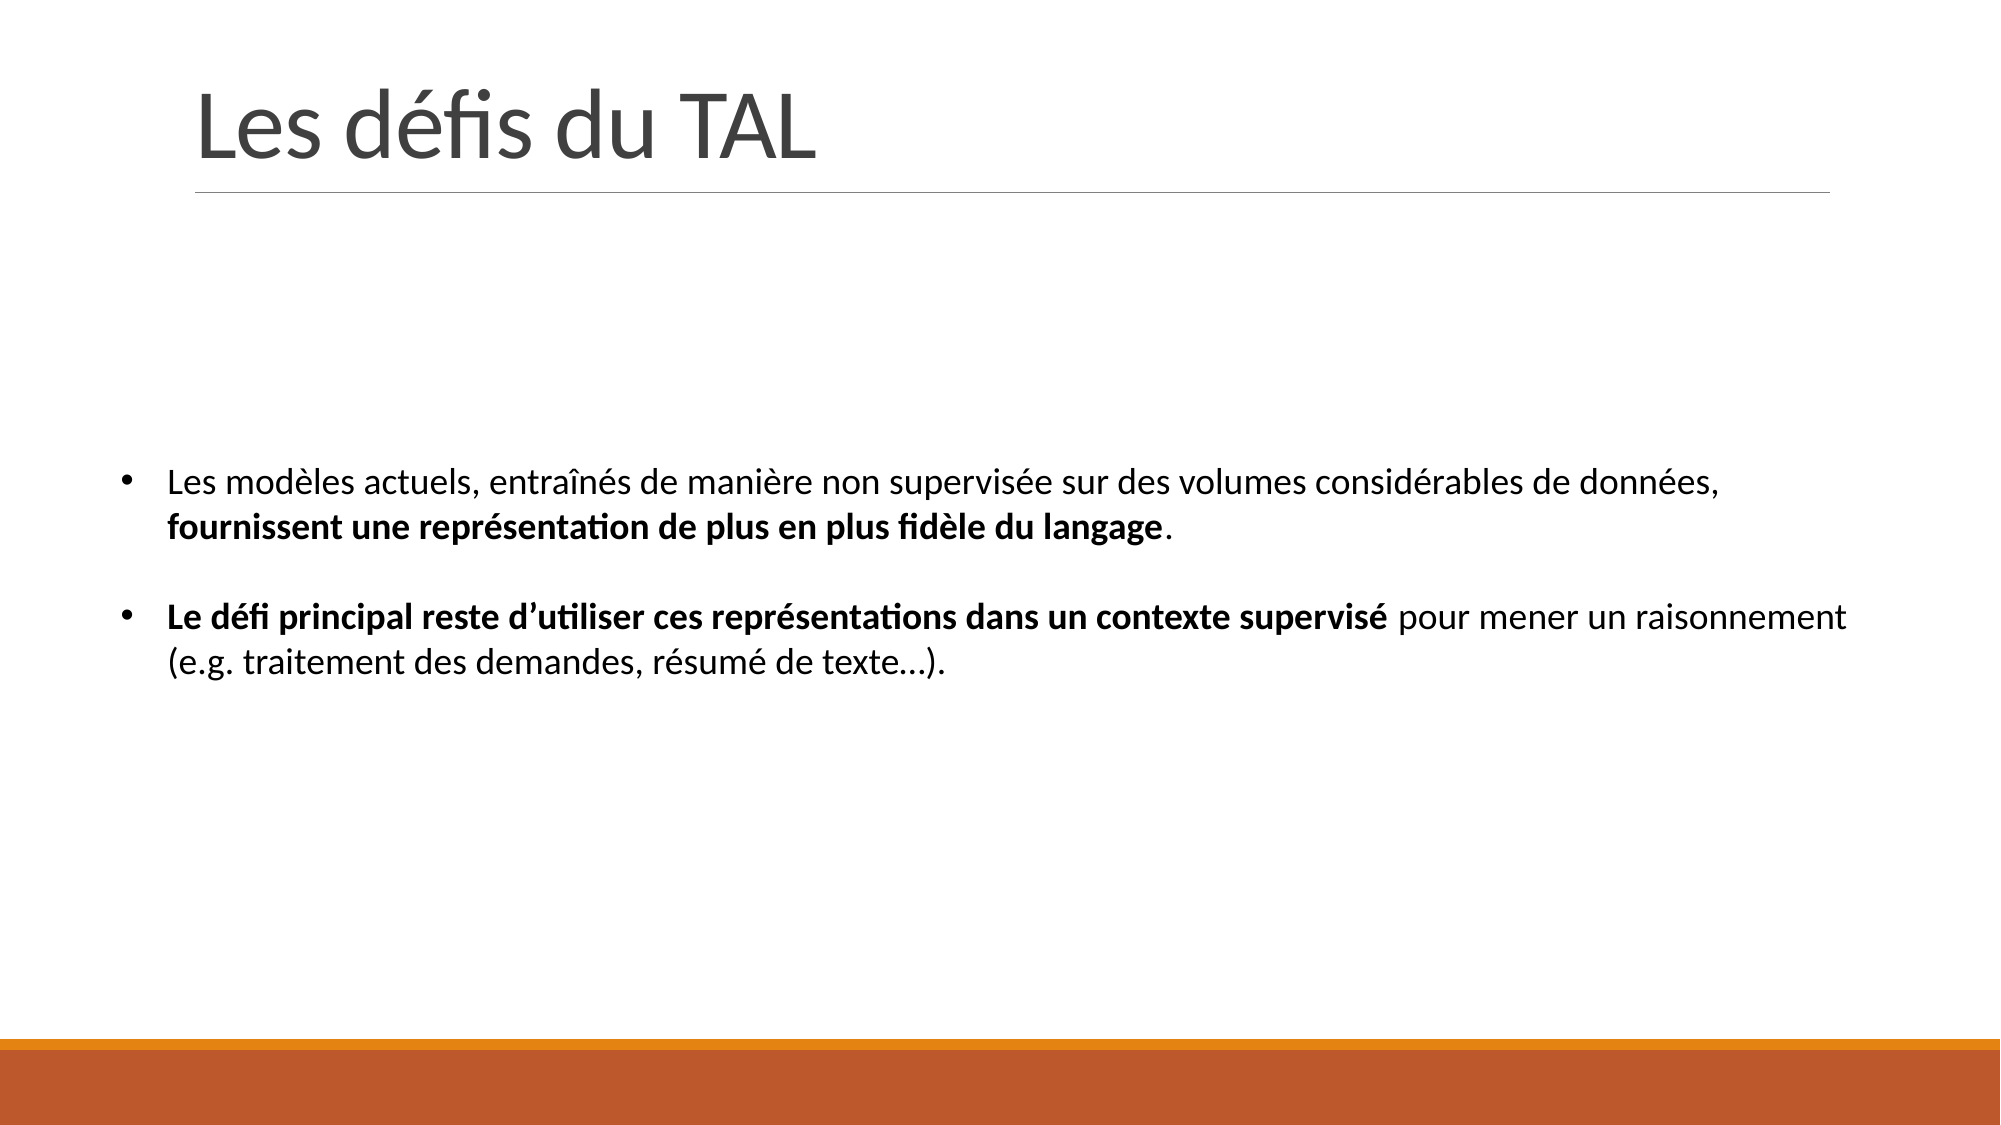

# Les défis du TAL
Les modèles actuels, entraînés de manière non supervisée sur des volumes considérables de données, fournissent une représentation de plus en plus fidèle du langage.

Le défi principal reste d’utiliser ces représentations dans un contexte supervisé pour mener un raisonnement (e.g. traitement des demandes, résumé de texte…).